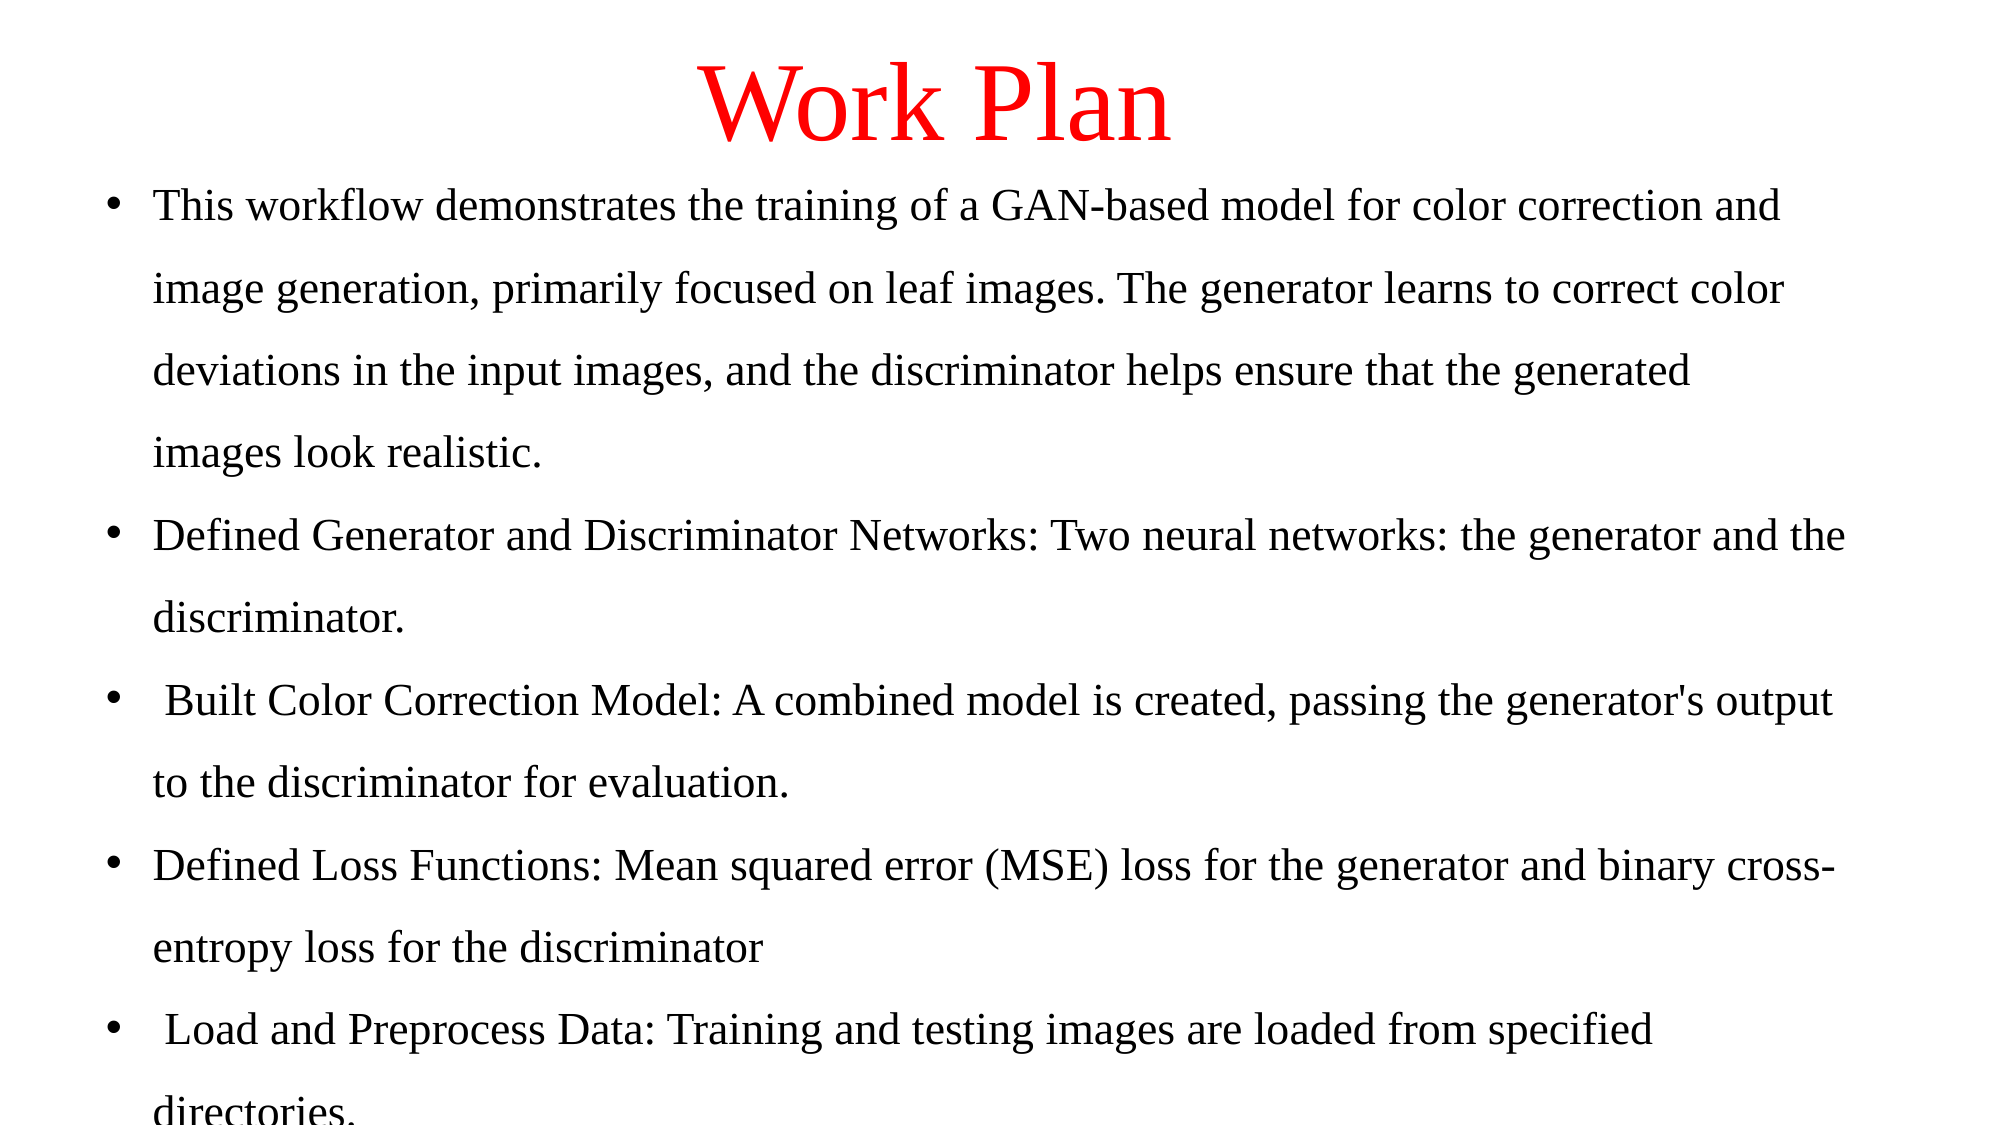

# Work Plan
This workflow demonstrates the training of a GAN-based model for color correction and image generation, primarily focused on leaf images. The generator learns to correct color deviations in the input images, and the discriminator helps ensure that the generated images look realistic.
Defined Generator and Discriminator Networks: Two neural networks: the generator and the discriminator.
 Built Color Correction Model: A combined model is created, passing the generator's output to the discriminator for evaluation.
Defined Loss Functions: Mean squared error (MSE) loss for the generator and binary cross-entropy loss for the discriminator
 Load and Preprocess Data: Training and testing images are loaded from specified directories.